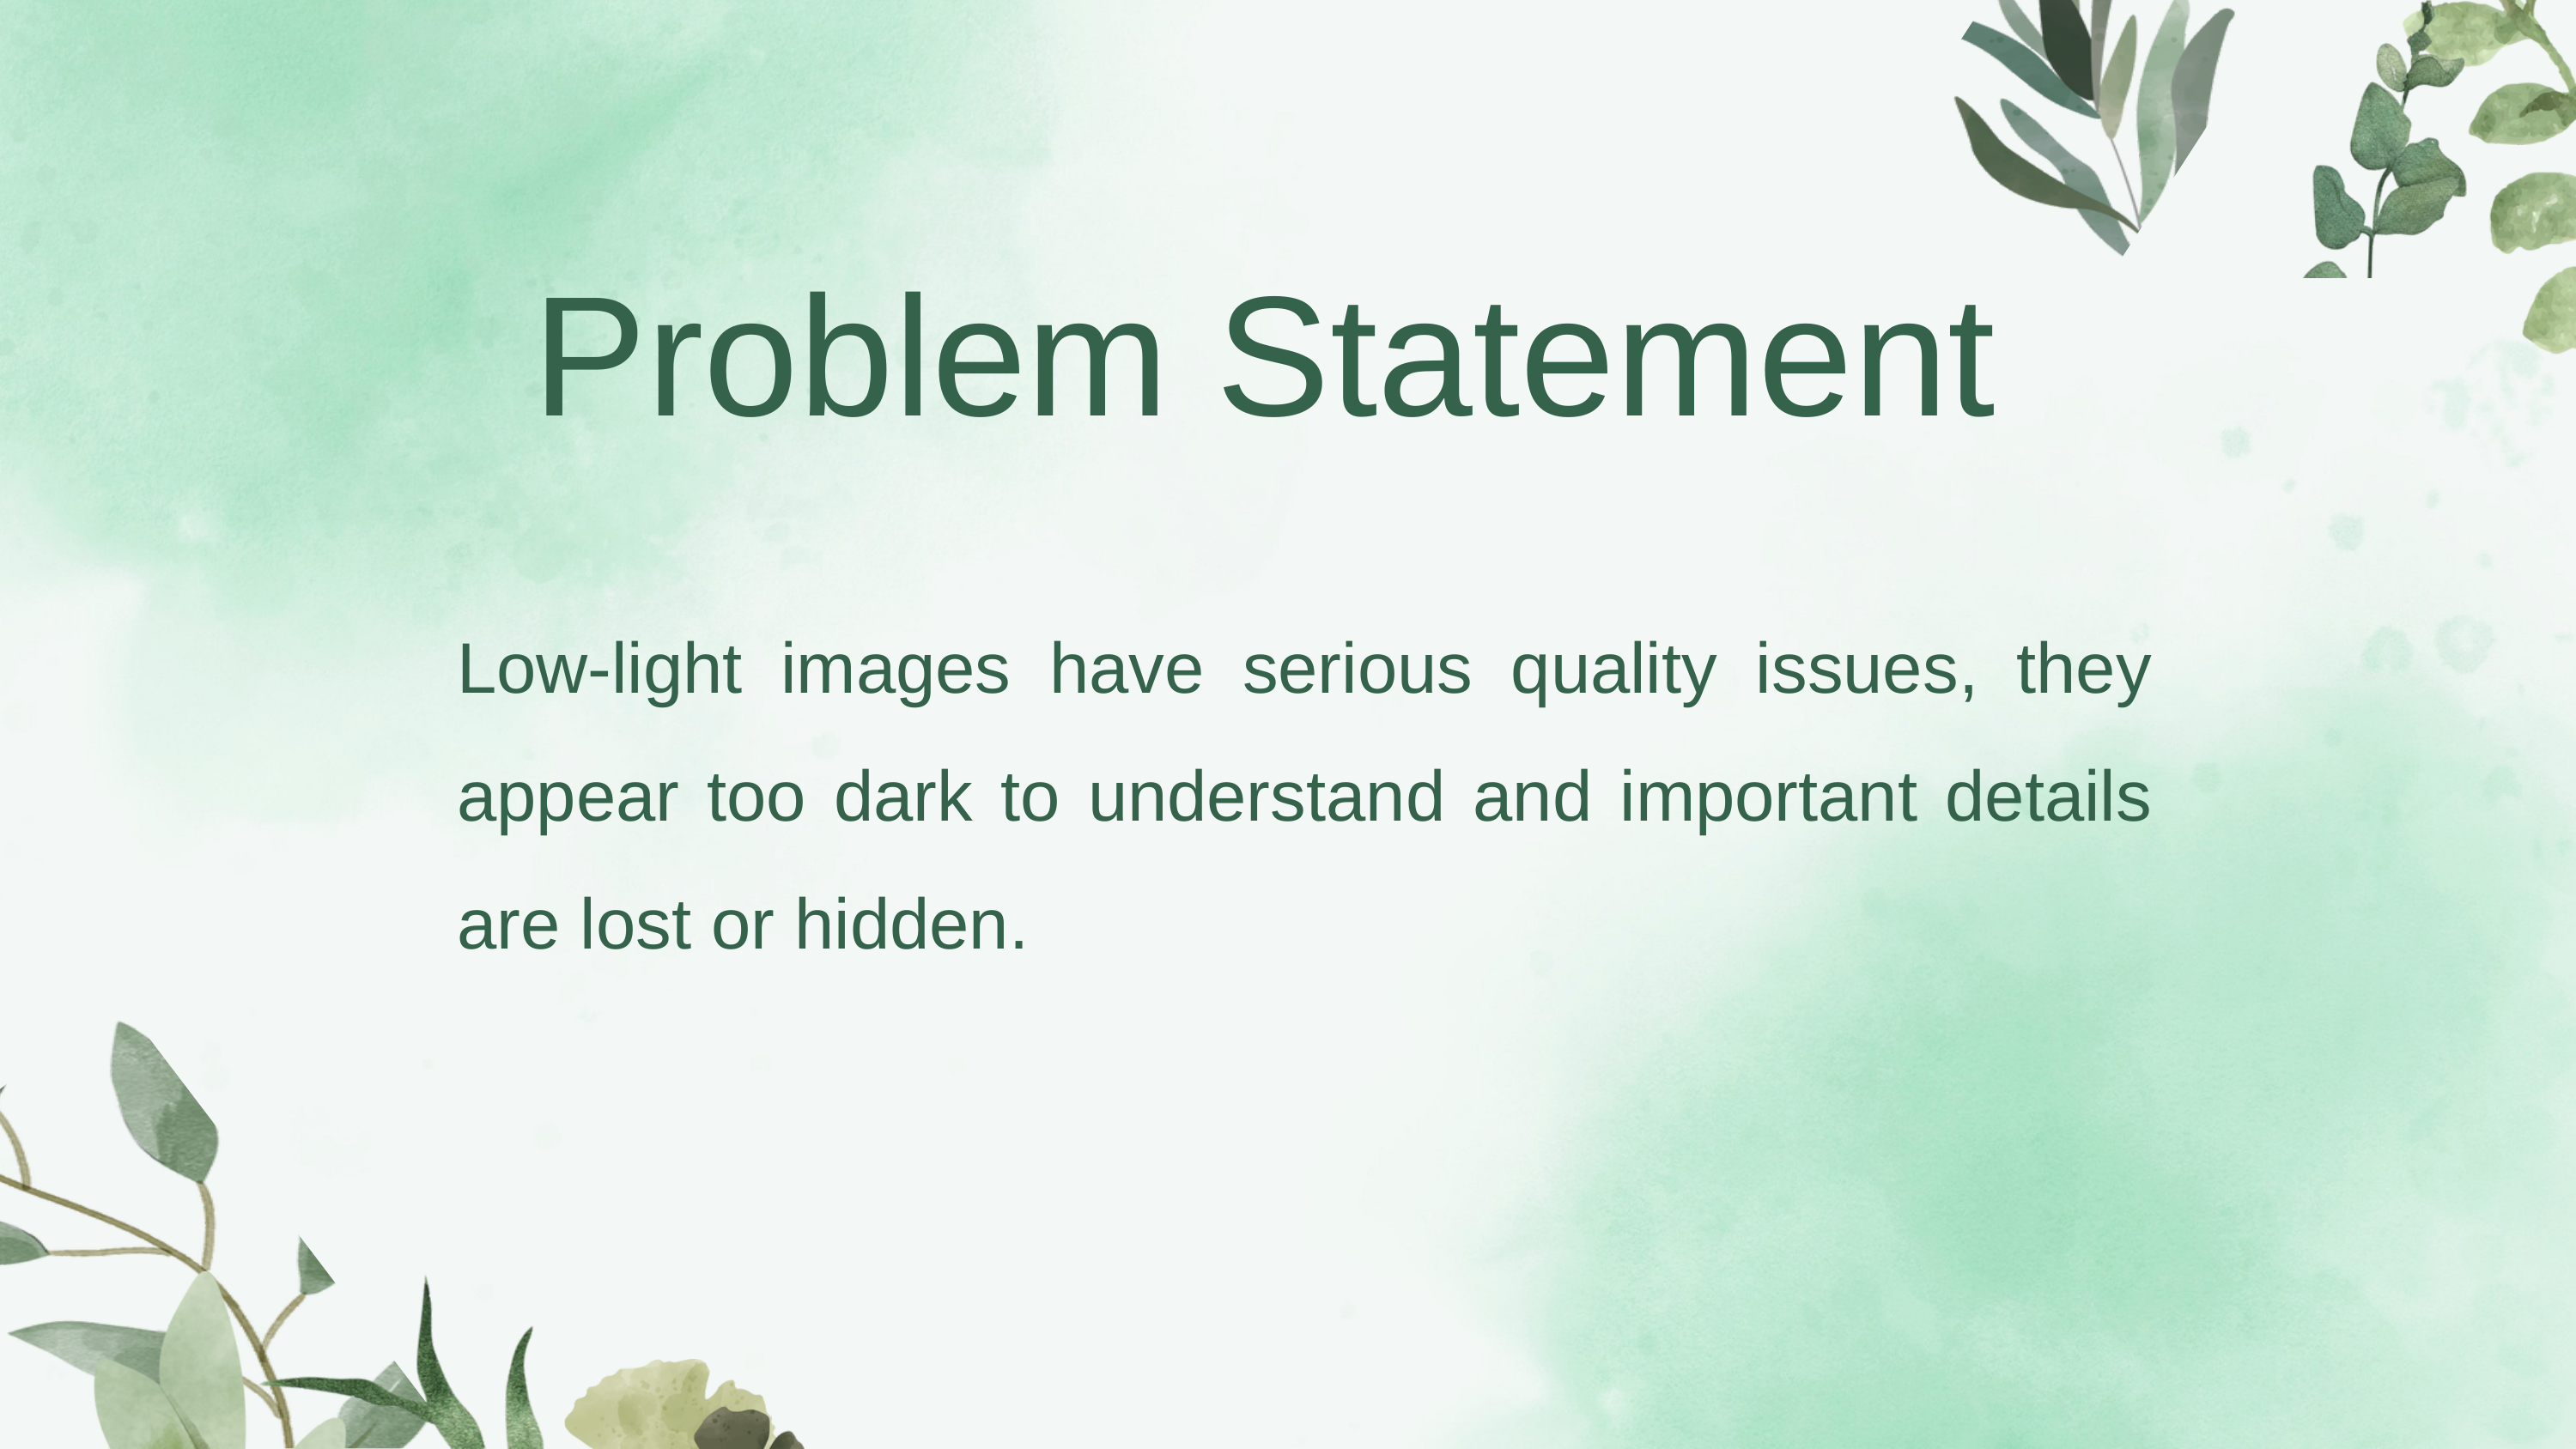

Problem Statement
Low-light images have serious quality issues, they appear too dark to understand and important details are lost or hidden.